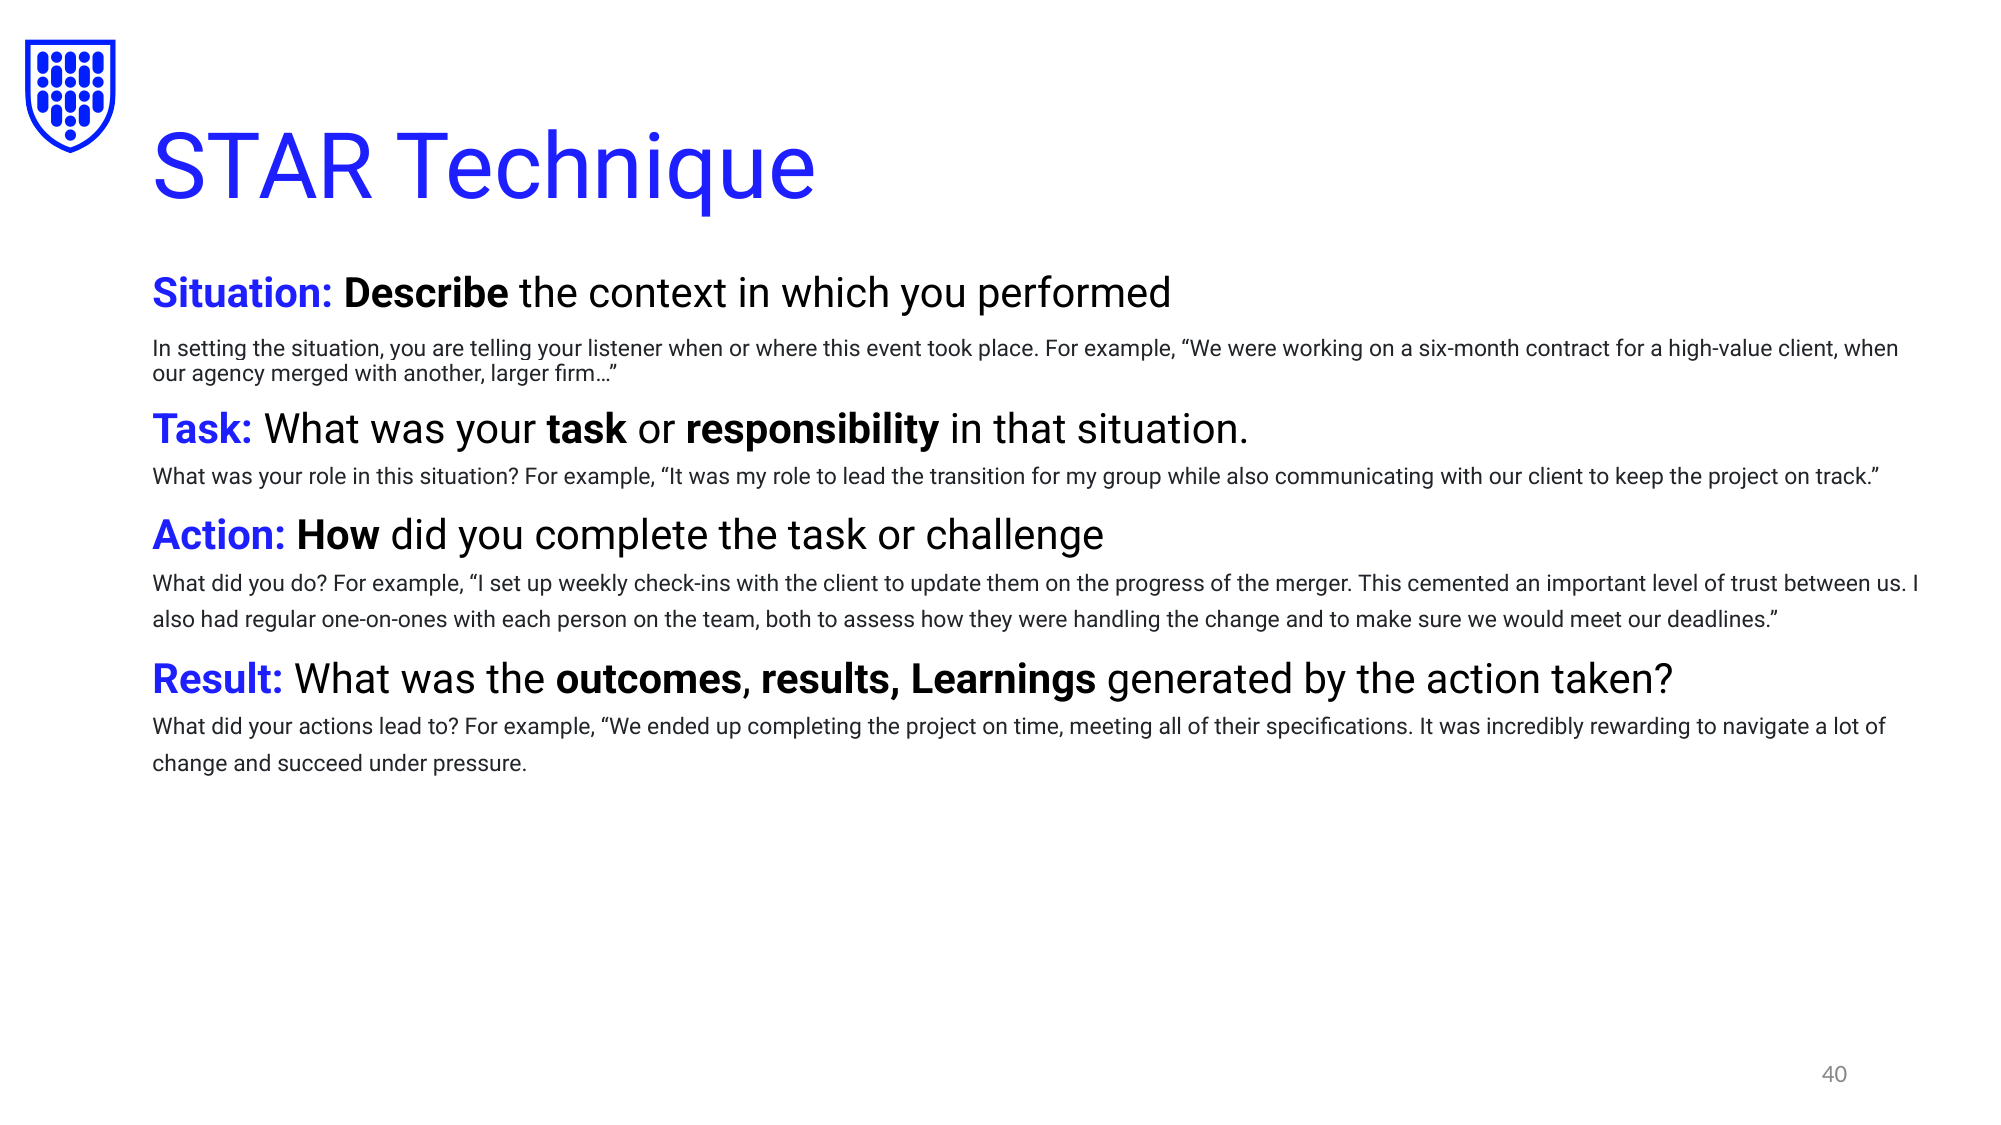

# STAR Technique
Situation: Describe the context in which you performed
In setting the situation, you are telling your listener when or where this event took place. For example, “We were working on a six-month contract for a high-value client, when our agency merged with another, larger firm…”
Task: What was your task or responsibility in that situation.
What was your role in this situation? For example, “It was my role to lead the transition for my group while also communicating with our client to keep the project on track.”
Action: How did you complete the task or challenge
What did you do? For example, “I set up weekly check-ins with the client to update them on the progress of the merger. This cemented an important level of trust between us. I also had regular one-on-ones with each person on the team, both to assess how they were handling the change and to make sure we would meet our deadlines.”
Result: What was the outcomes, results, Learnings generated by the action taken?
What did your actions lead to? For example, “We ended up completing the project on time, meeting all of their specifications. It was incredibly rewarding to navigate a lot of change and succeed under pressure.

40